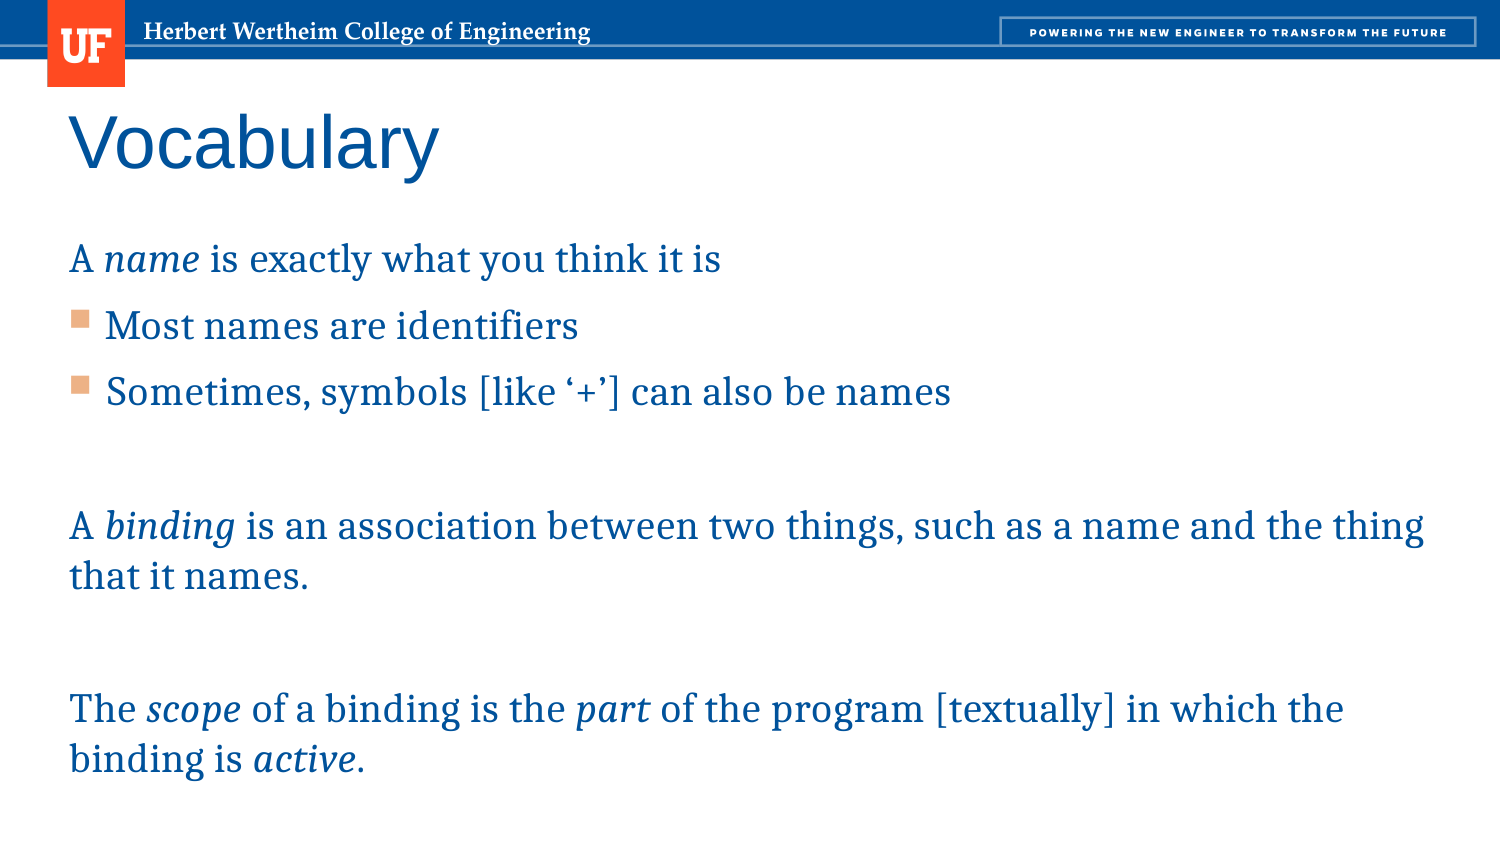

# Vocabulary
A name is exactly what you think it is
Most names are identifiers
Sometimes, symbols [like ‘+’] can also be names

A binding is an association between two things, such as a name and the thing that it names.

The scope of a binding is the part of the program [textually] in which the binding is active.